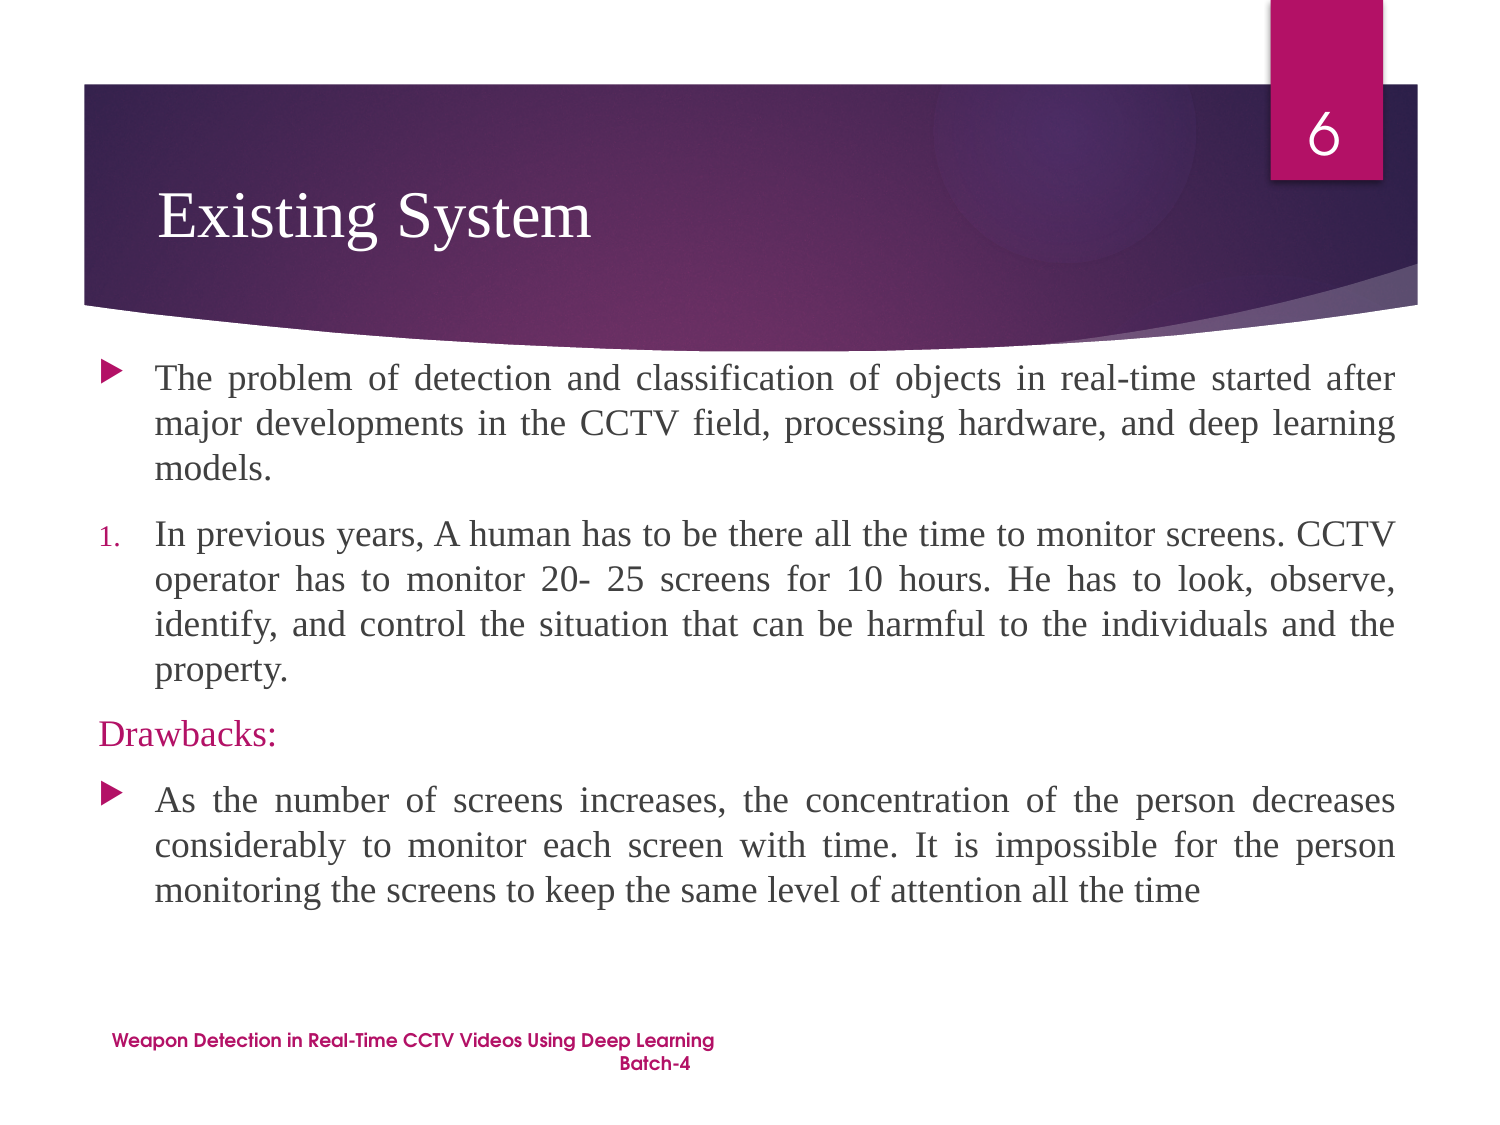

6
# Existing System
The problem of detection and classification of objects in real-time started after major developments in the CCTV field, processing hardware, and deep learning models.
In previous years, A human has to be there all the time to monitor screens. CCTV operator has to monitor 20- 25 screens for 10 hours. He has to look, observe, identify, and control the situation that can be harmful to the individuals and the property.
Drawbacks:
As the number of screens increases, the concentration of the person decreases considerably to monitor each screen with time. It is impossible for the person monitoring the screens to keep the same level of attention all the time
Weapon Detection in Real-Time CCTV Videos Using Deep Learning                  			    				           Batch-4